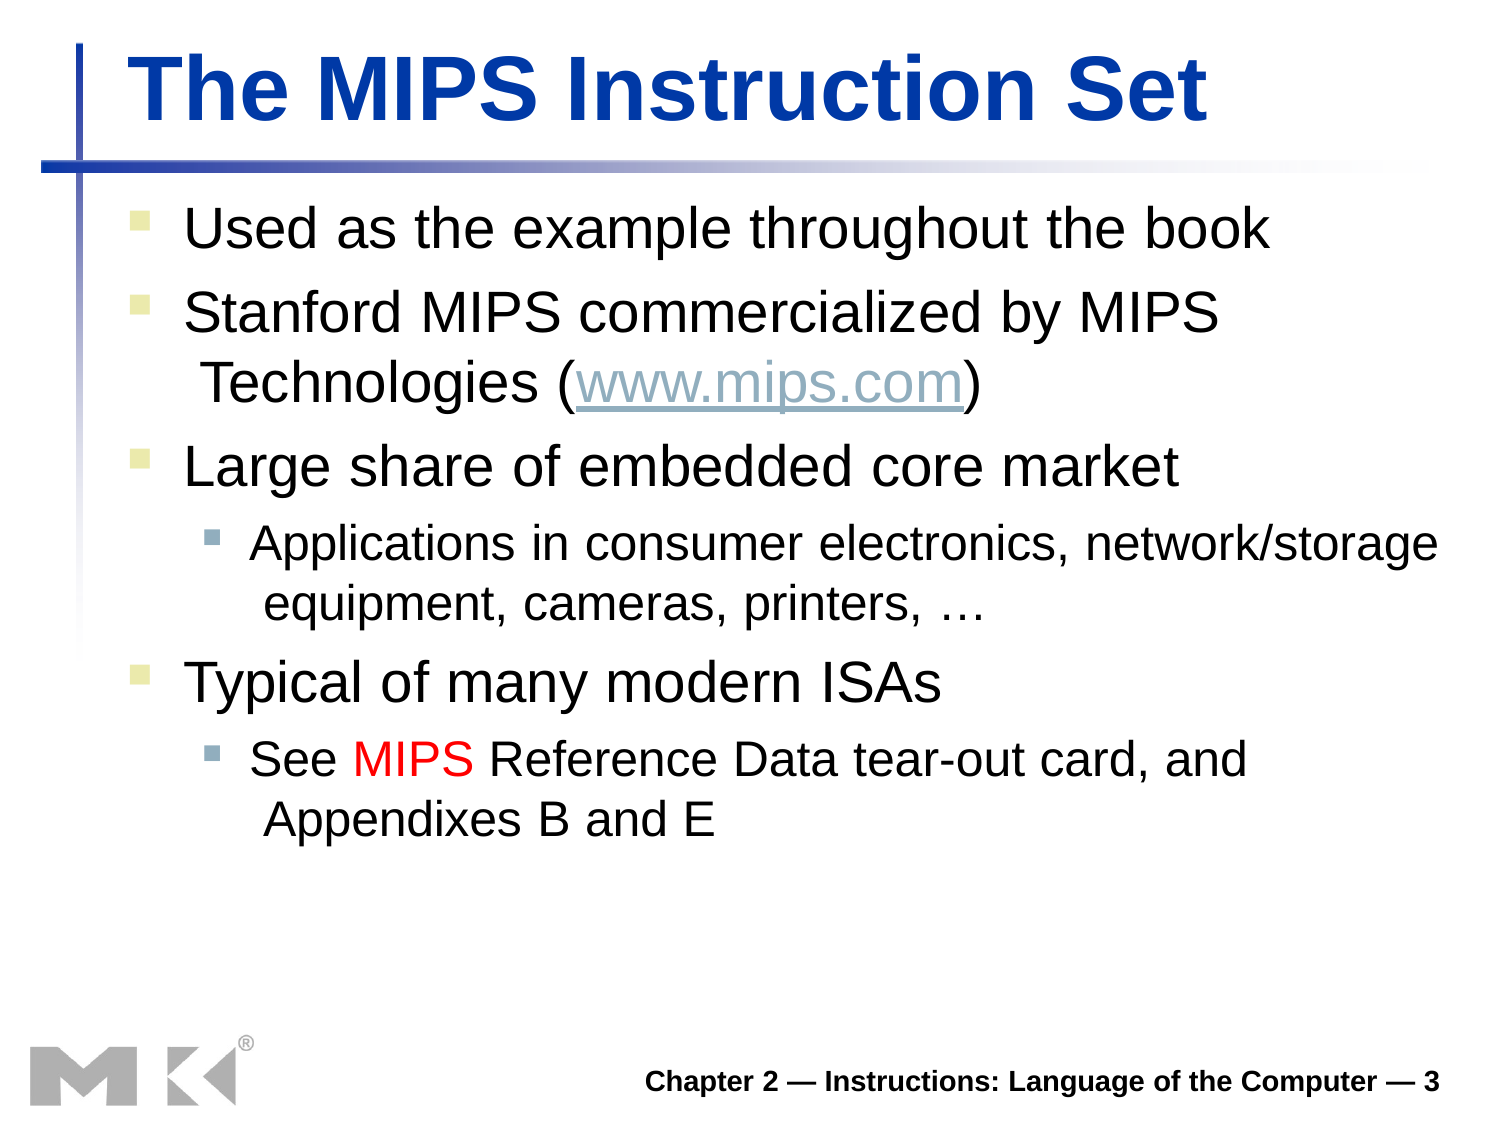

# The MIPS Instruction Set
Used as the example throughout the book
Stanford MIPS commercialized by MIPS  Technologies (www.mips.com)
Large share of embedded core market
Applications in consumer electronics, network/storage  equipment, cameras, printers, …
Typical of many modern ISAs
See MIPS Reference Data tear-out card, and  Appendixes B and E
Chapter 2 — Instructions: Language of the Computer — 3